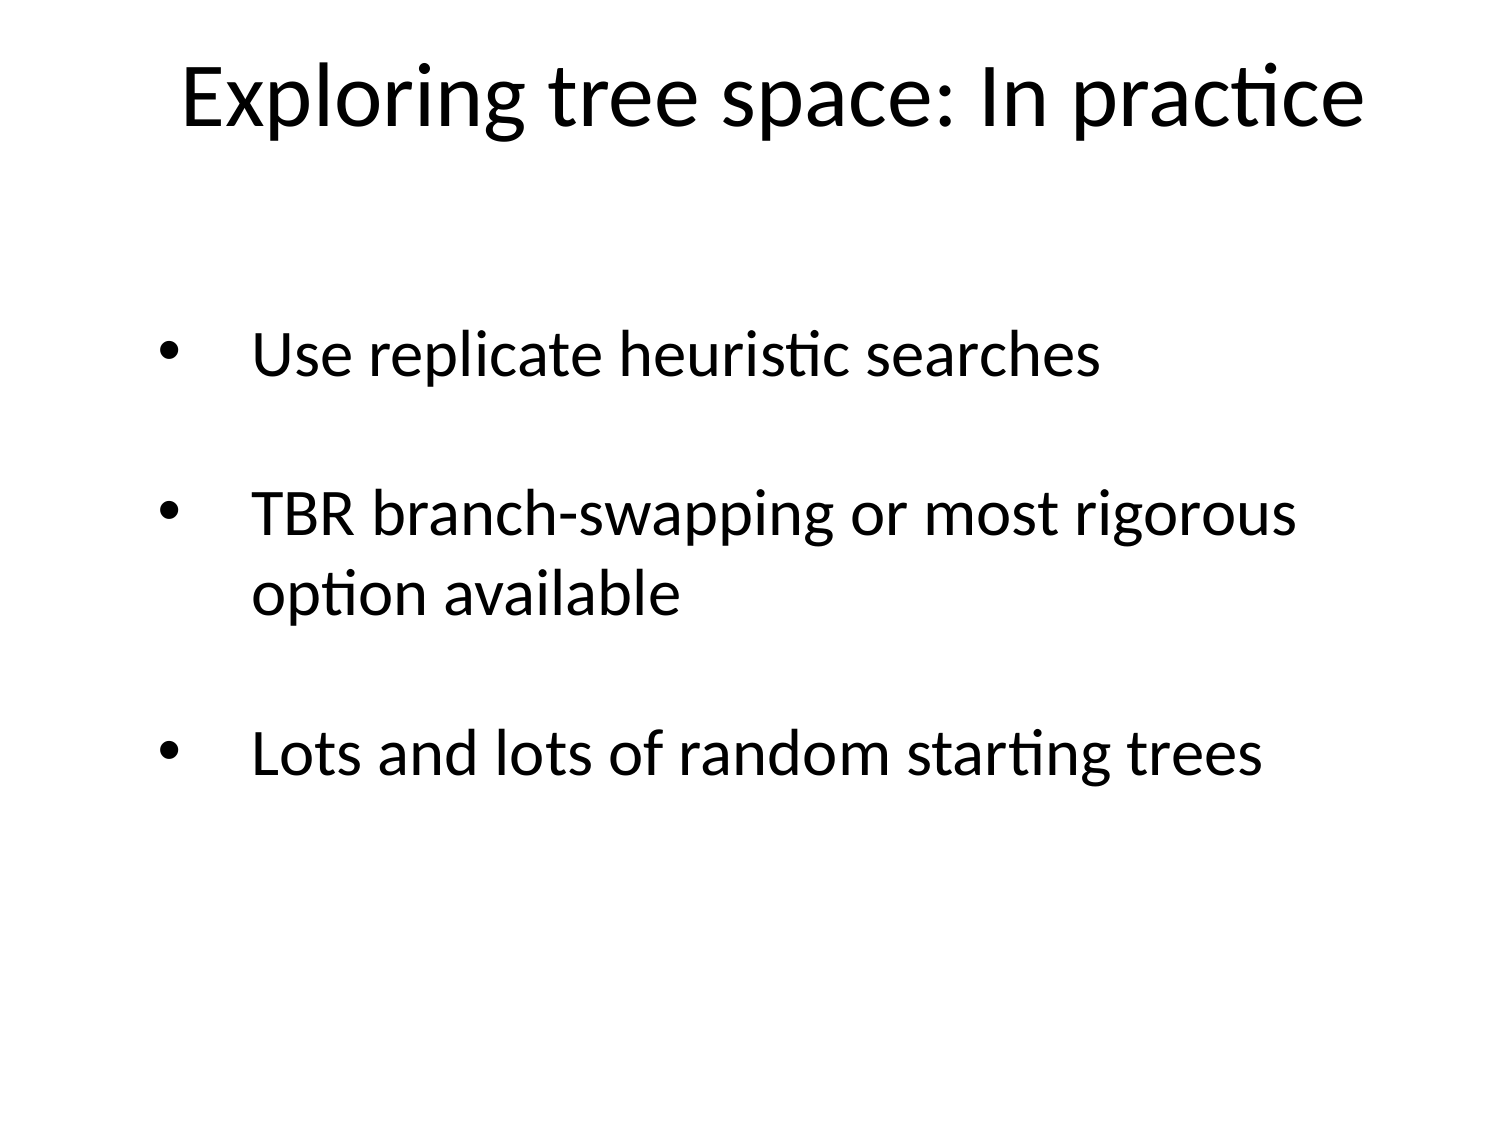

Exploring tree space: In practice
Use replicate heuristic searches

TBR branch-swapping or most rigorous option available

Lots and lots of random starting trees